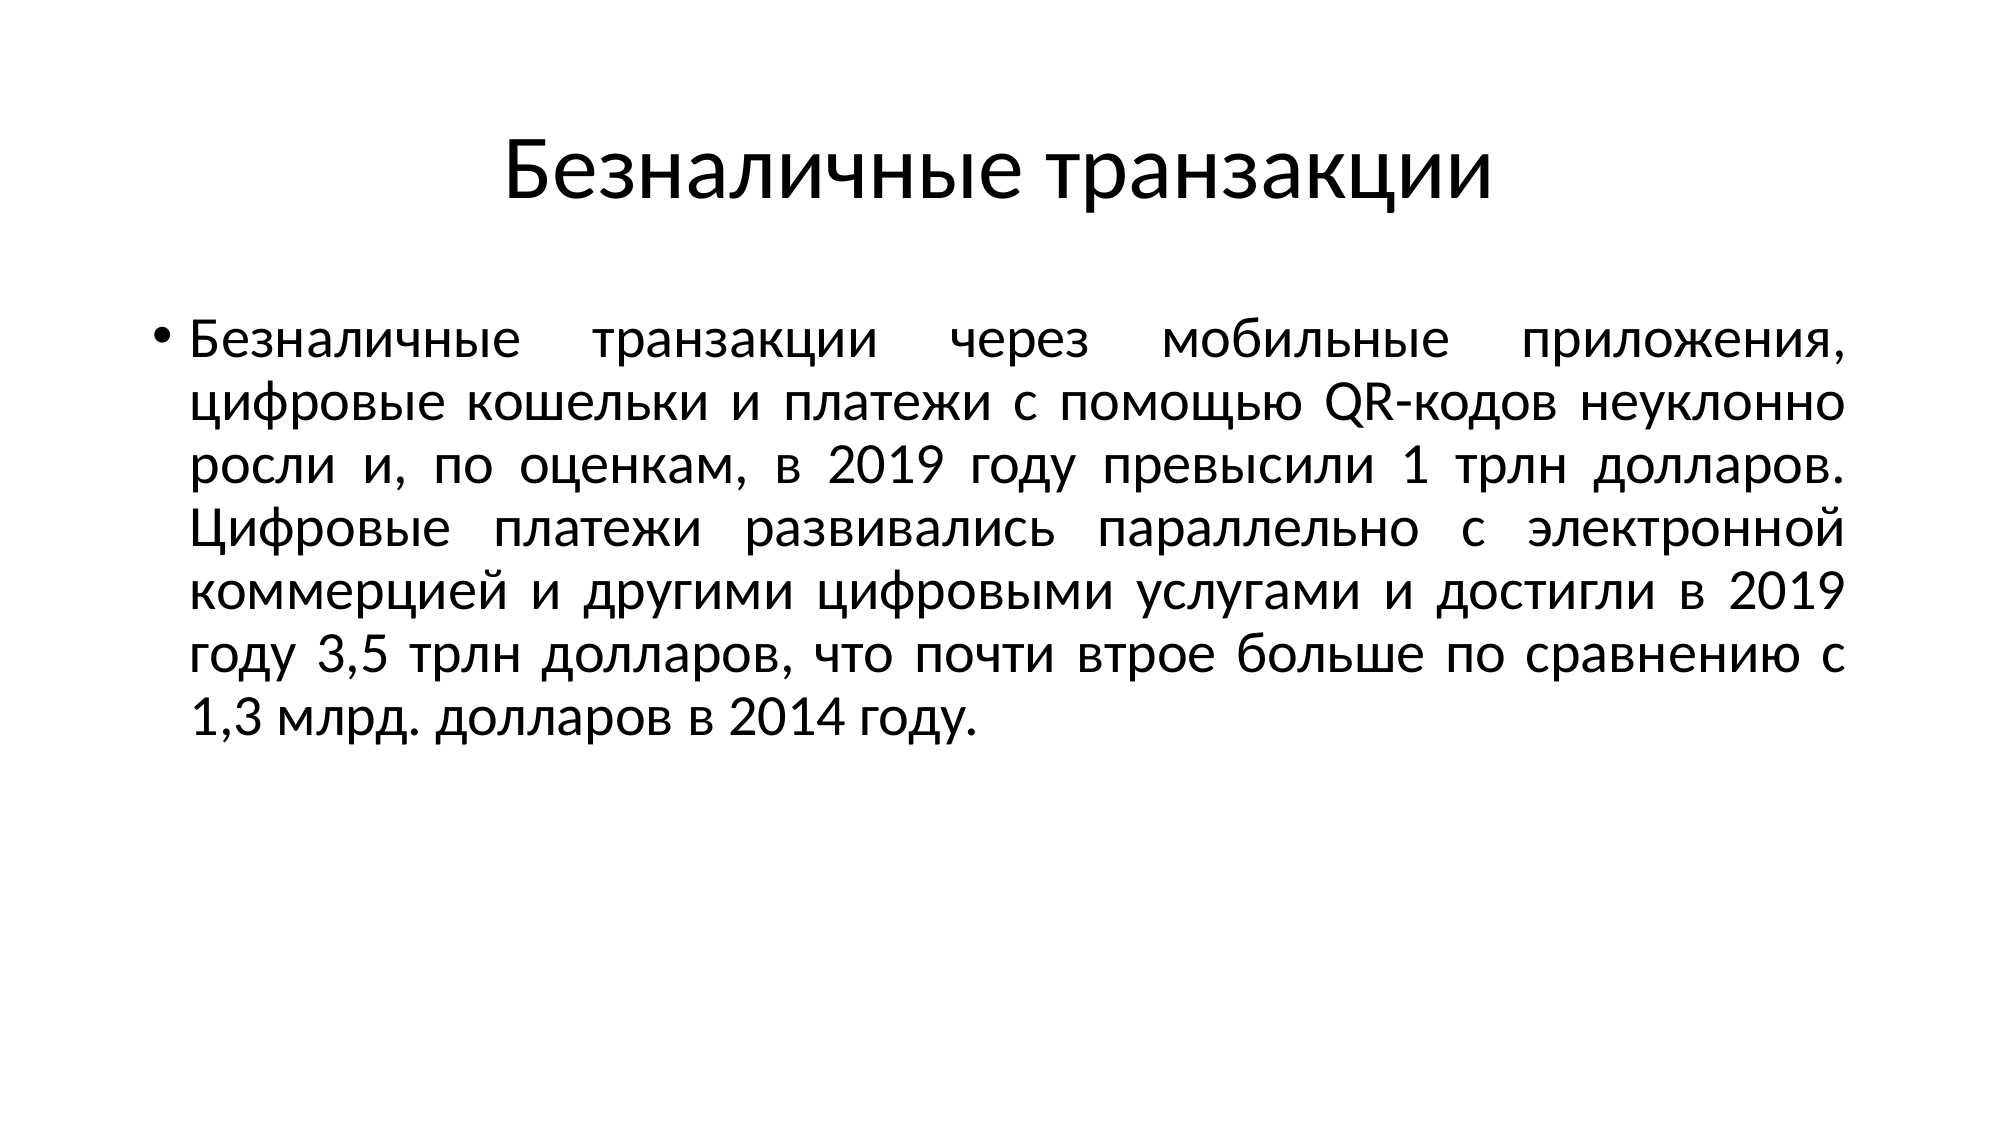

# Безналичные транзакции
Безналичные транзакции через мобильные приложения, цифровые кошельки и платежи с помощью QR-кодов неуклонно росли и, по оценкам, в 2019 году превысили 1 трлн долларов. Цифровые платежи развивались параллельно с электронной коммерцией и другими цифровыми услугами и достигли в 2019 году 3,5 трлн долларов, что почти втрое больше по сравнению с 1,3 млрд. долларов в 2014 году.